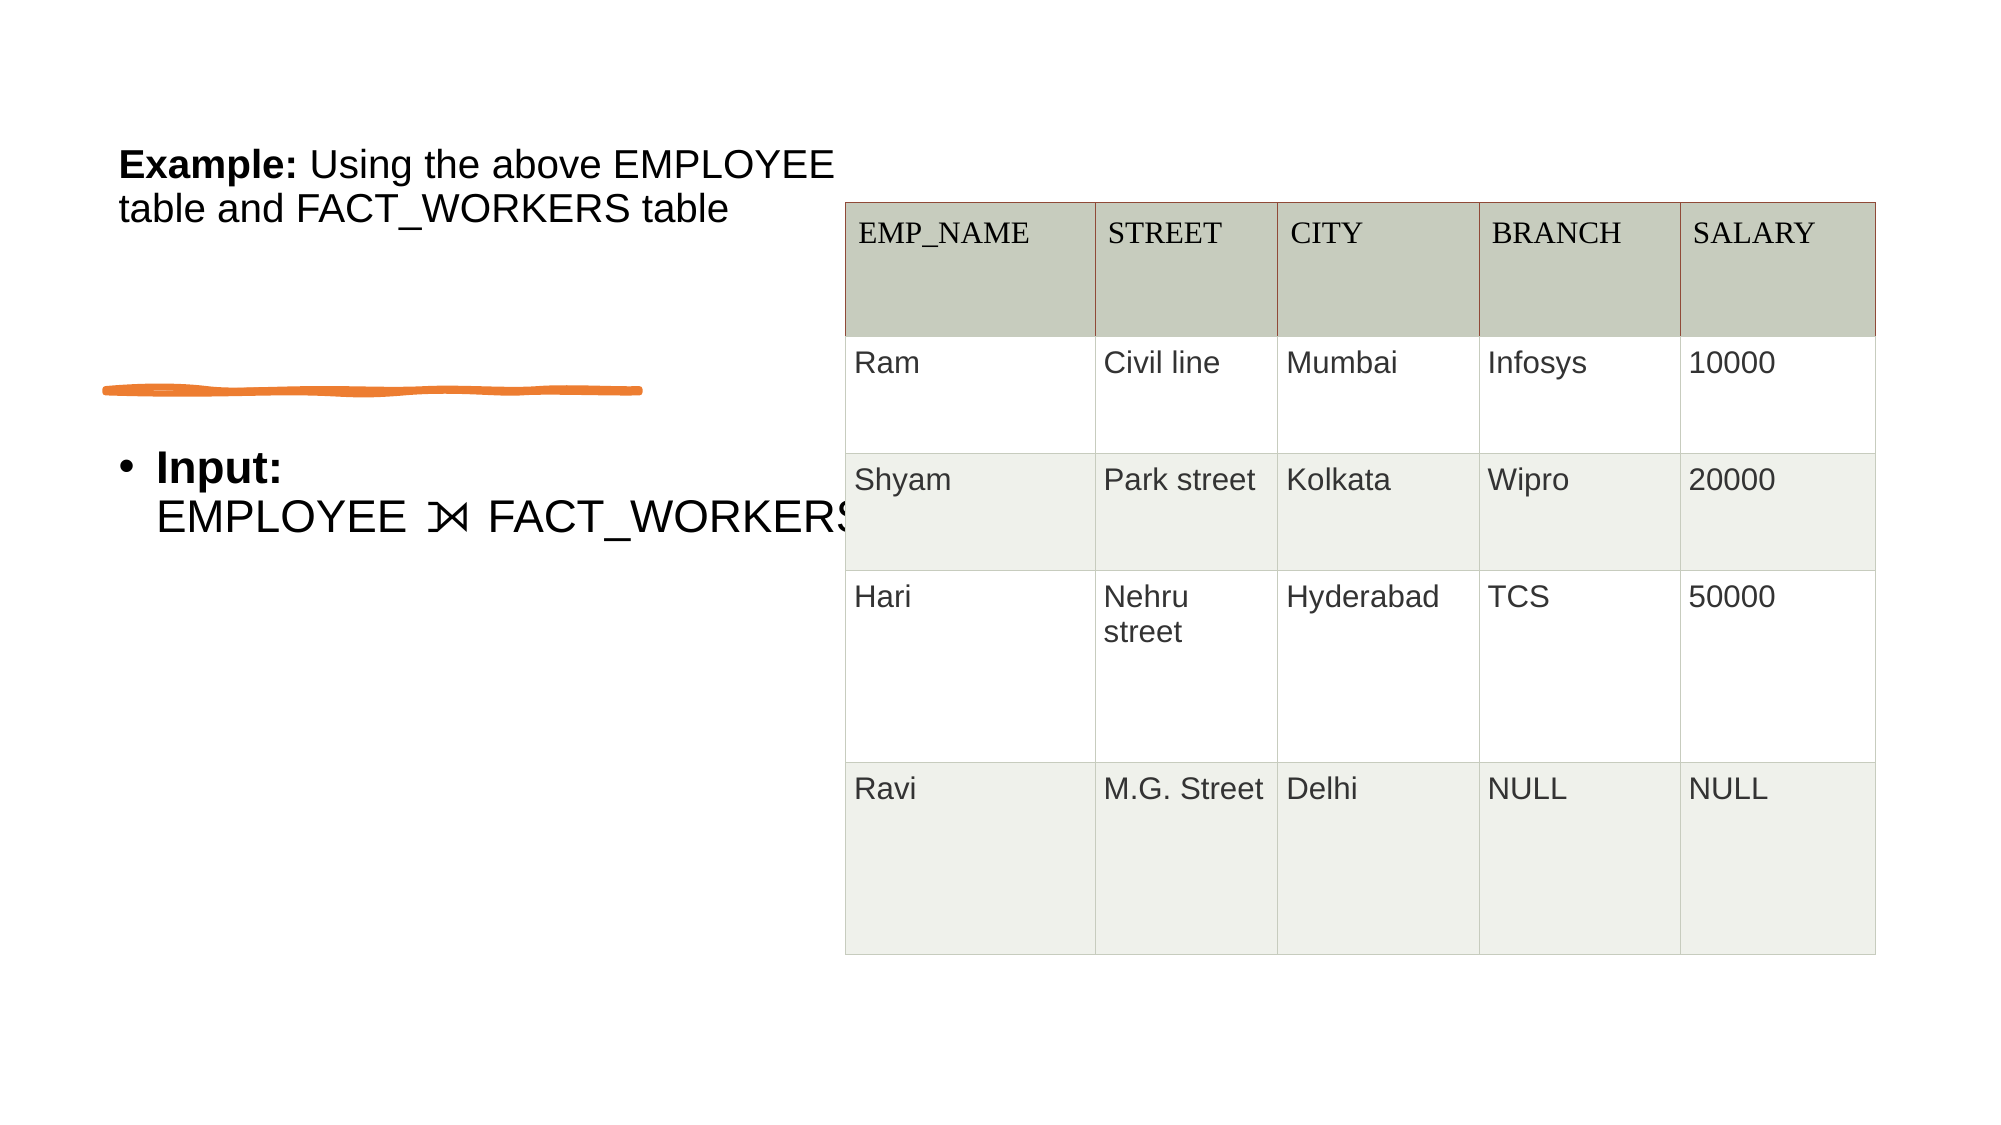

# Example: Using the above EMPLOYEE table and FACT_WORKERS table
| EMP\_NAME | STREET | CITY | BRANCH | SALARY |
| --- | --- | --- | --- | --- |
| Ram | Civil line | Mumbai | Infosys | 10000 |
| Shyam | Park street | Kolkata | Wipro | 20000 |
| Hari | Nehru street | Hyderabad | TCS | 50000 |
| Ravi | M.G. Street | Delhi | NULL | NULL |

Input: EMPLOYEE ⟕ FACT_WORKERS